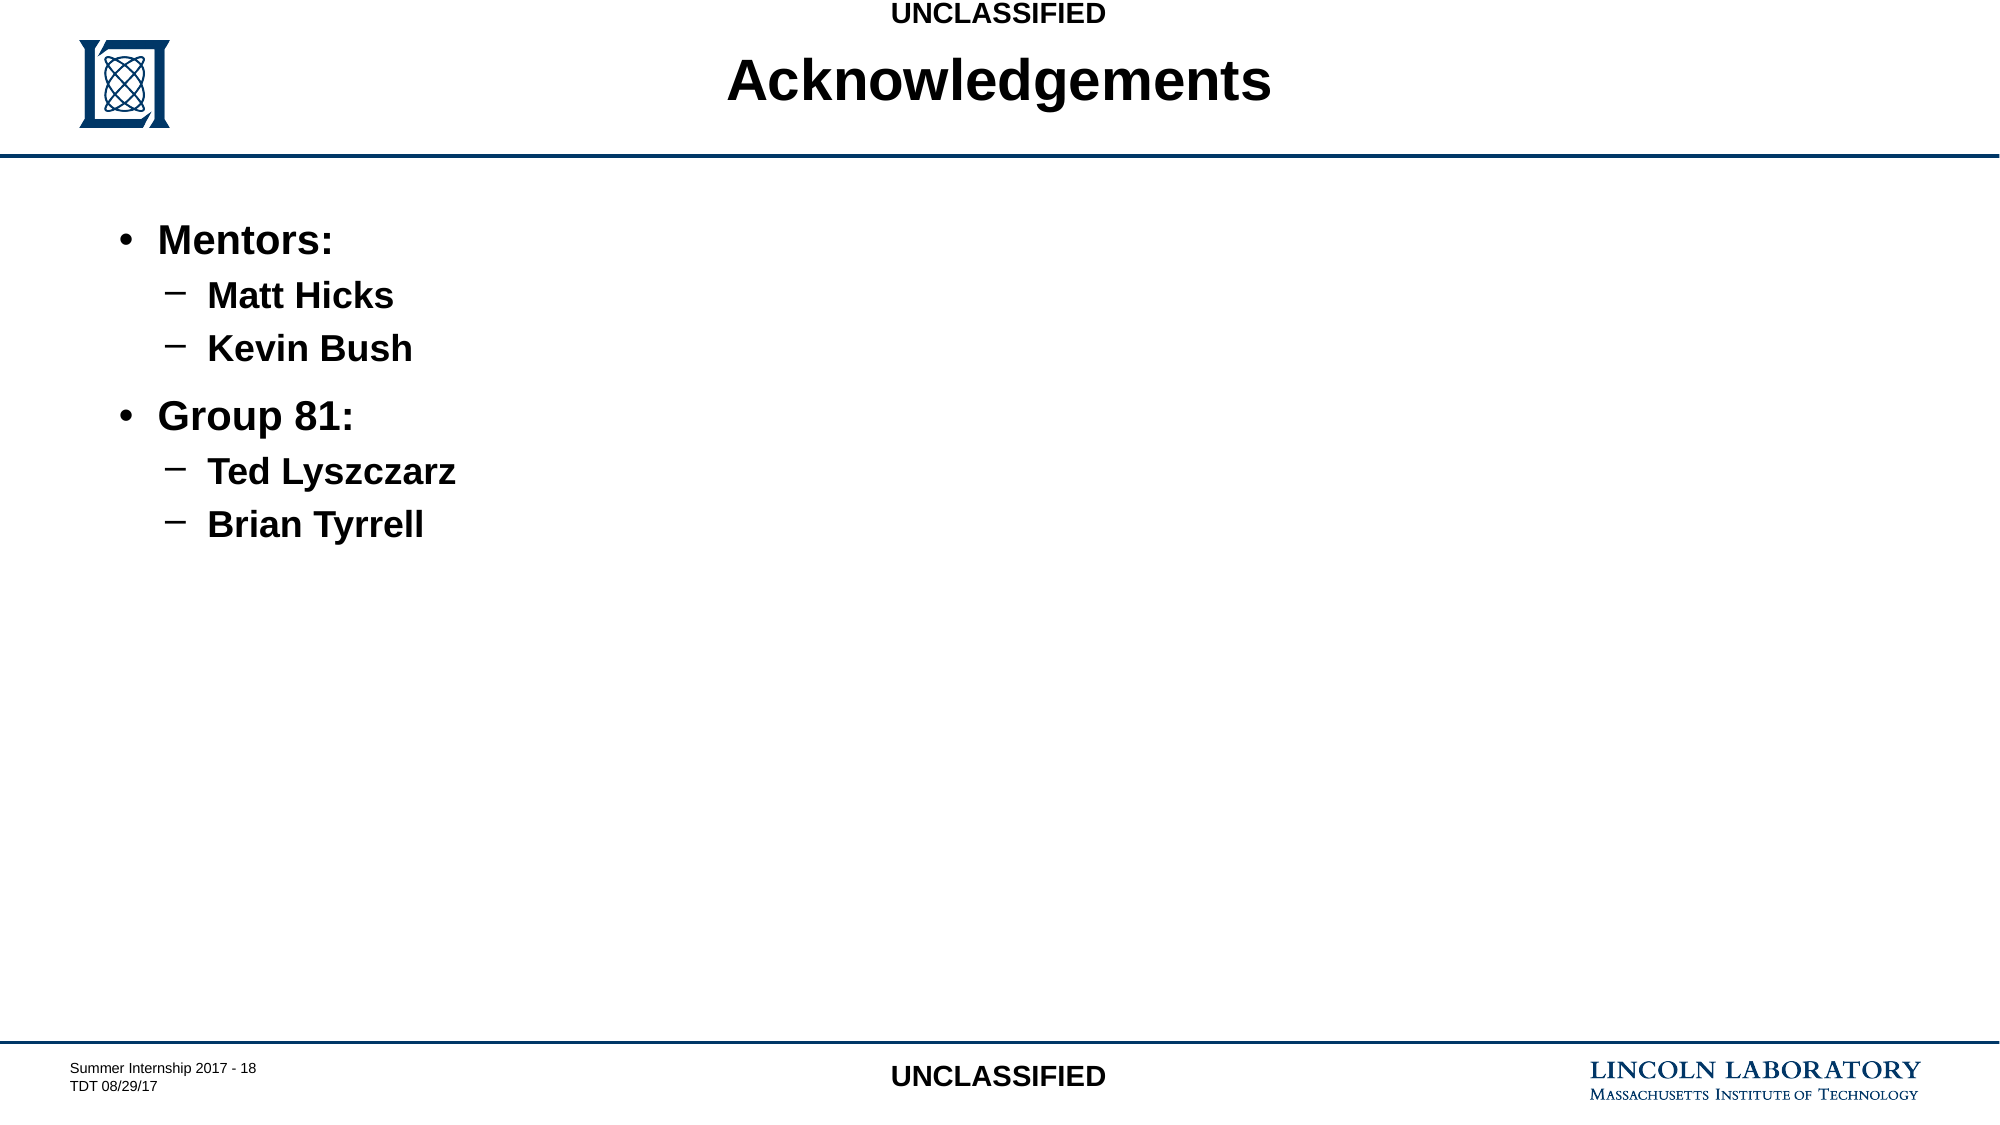

# Acknowledgements
Mentors:
Matt Hicks
Kevin Bush
Group 81:
Ted Lyszczarz
Brian Tyrrell